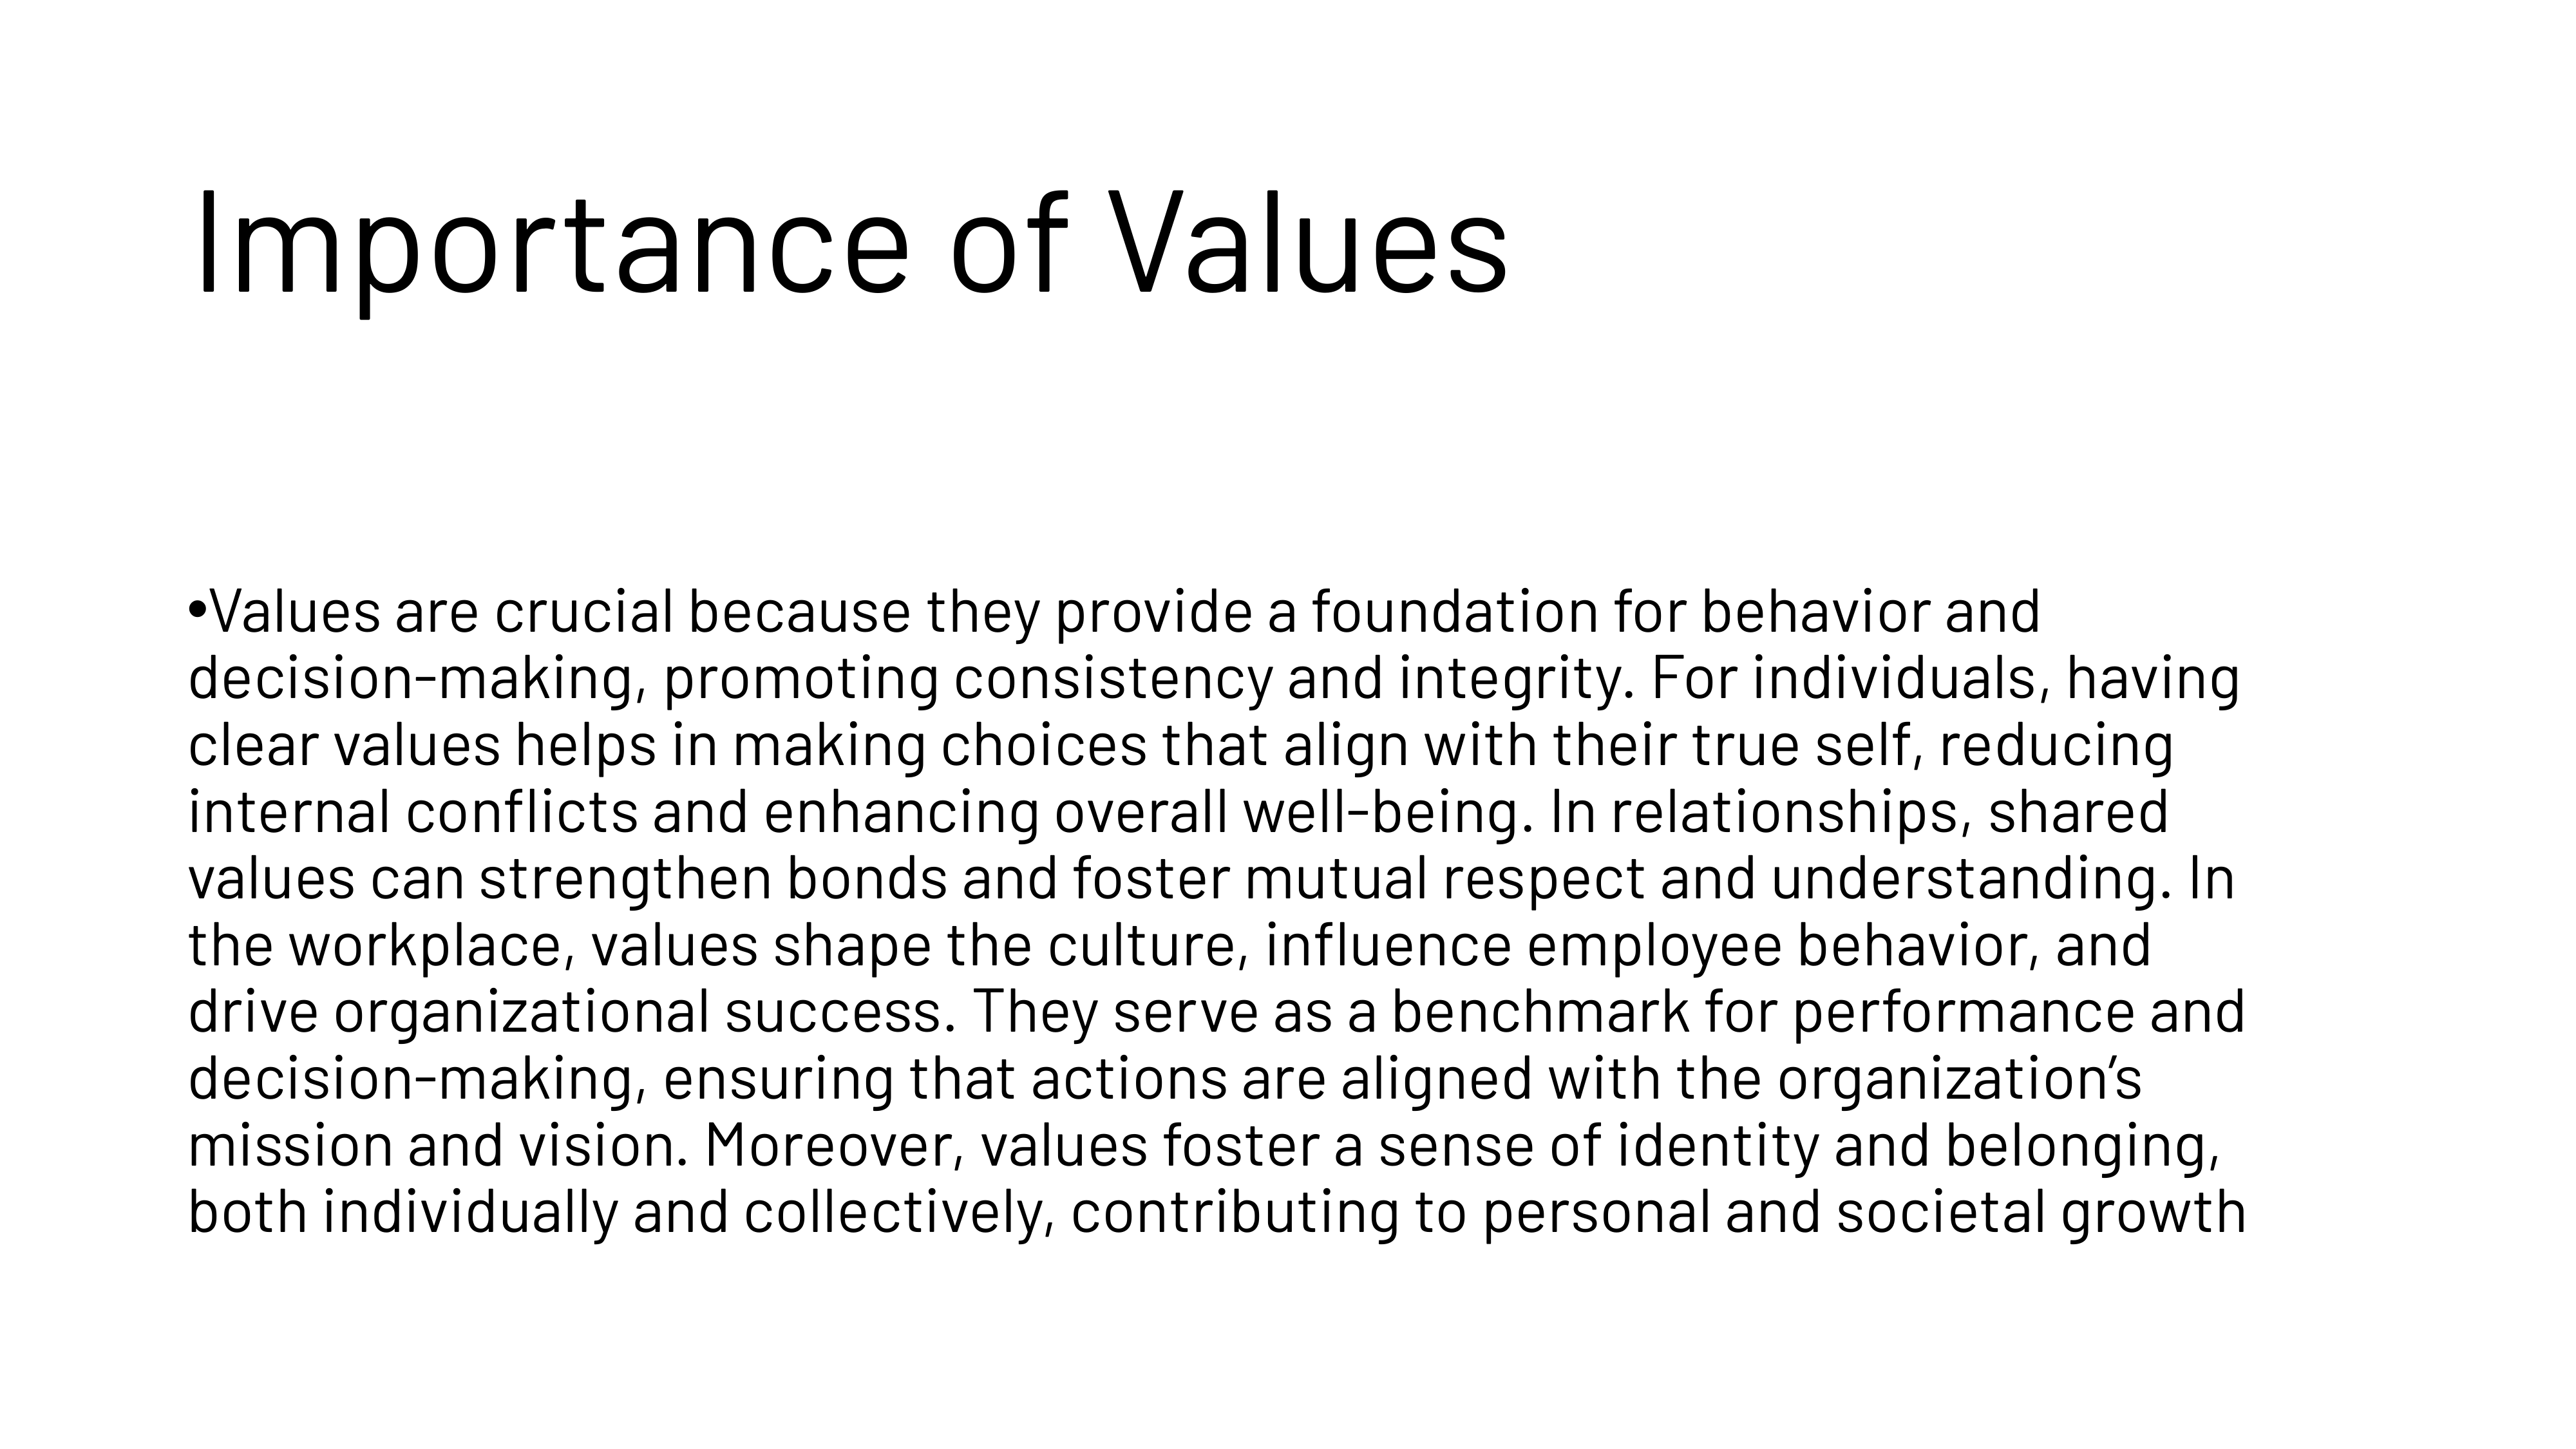

Importance of Values
Values are crucial because they provide a foundation for behavior and decision-making, promoting consistency and integrity. For individuals, having clear values helps in making choices that align with their true self, reducing internal conflicts and enhancing overall well-being. In relationships, shared values can strengthen bonds and foster mutual respect and understanding. In the workplace, values shape the culture, influence employee behavior, and drive organizational success. They serve as a benchmark for performance and decision-making, ensuring that actions are aligned with the organization’s mission and vision. Moreover, values foster a sense of identity and belonging, both individually and collectively, contributing to personal and societal growth